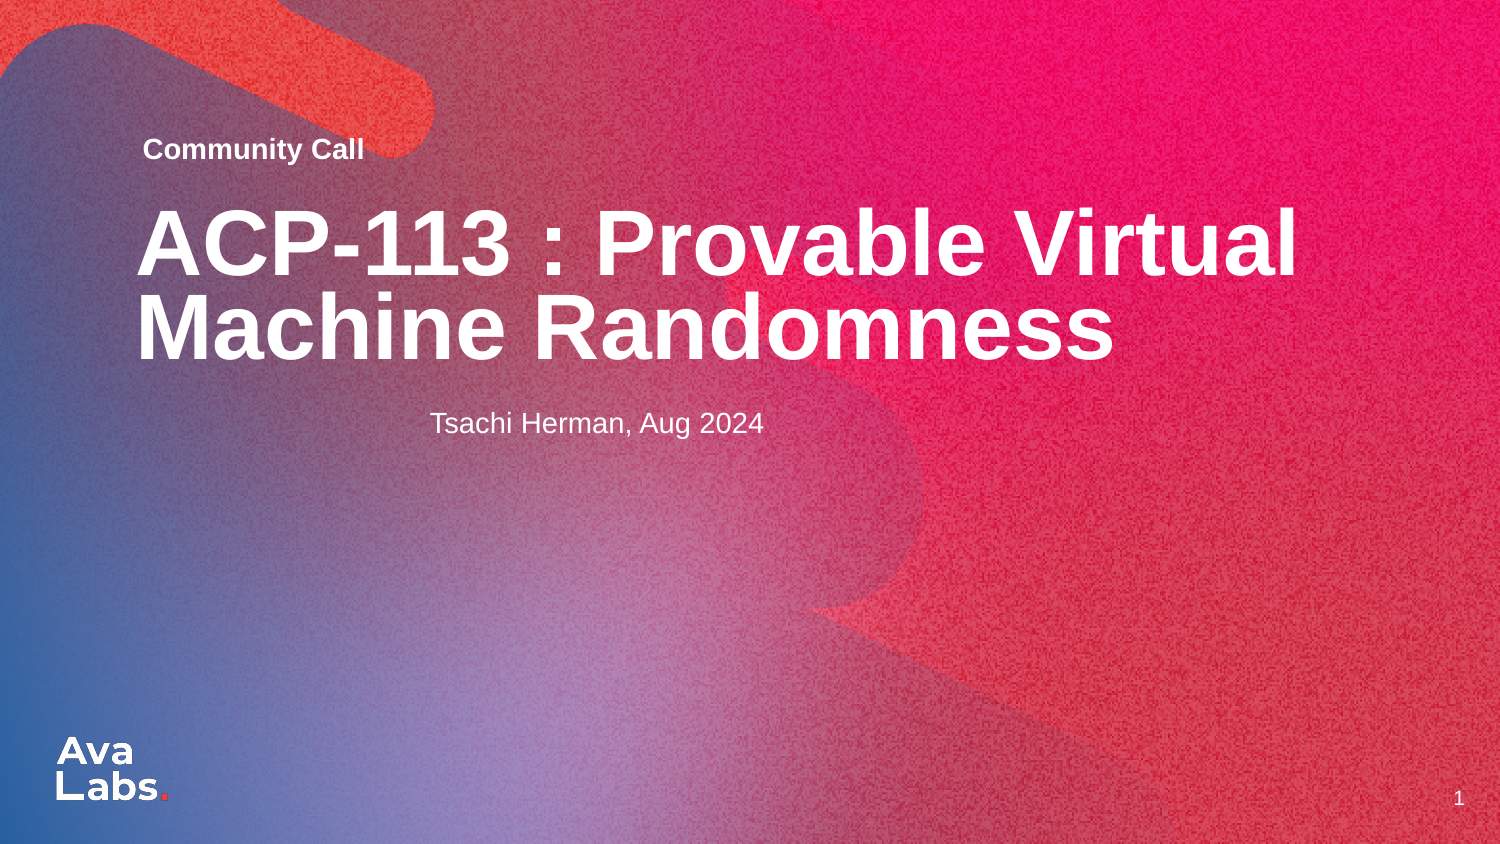

Community Call
# ACP-113 : Provable Virtual Machine Randomness
Tsachi Herman, Aug 2024
1